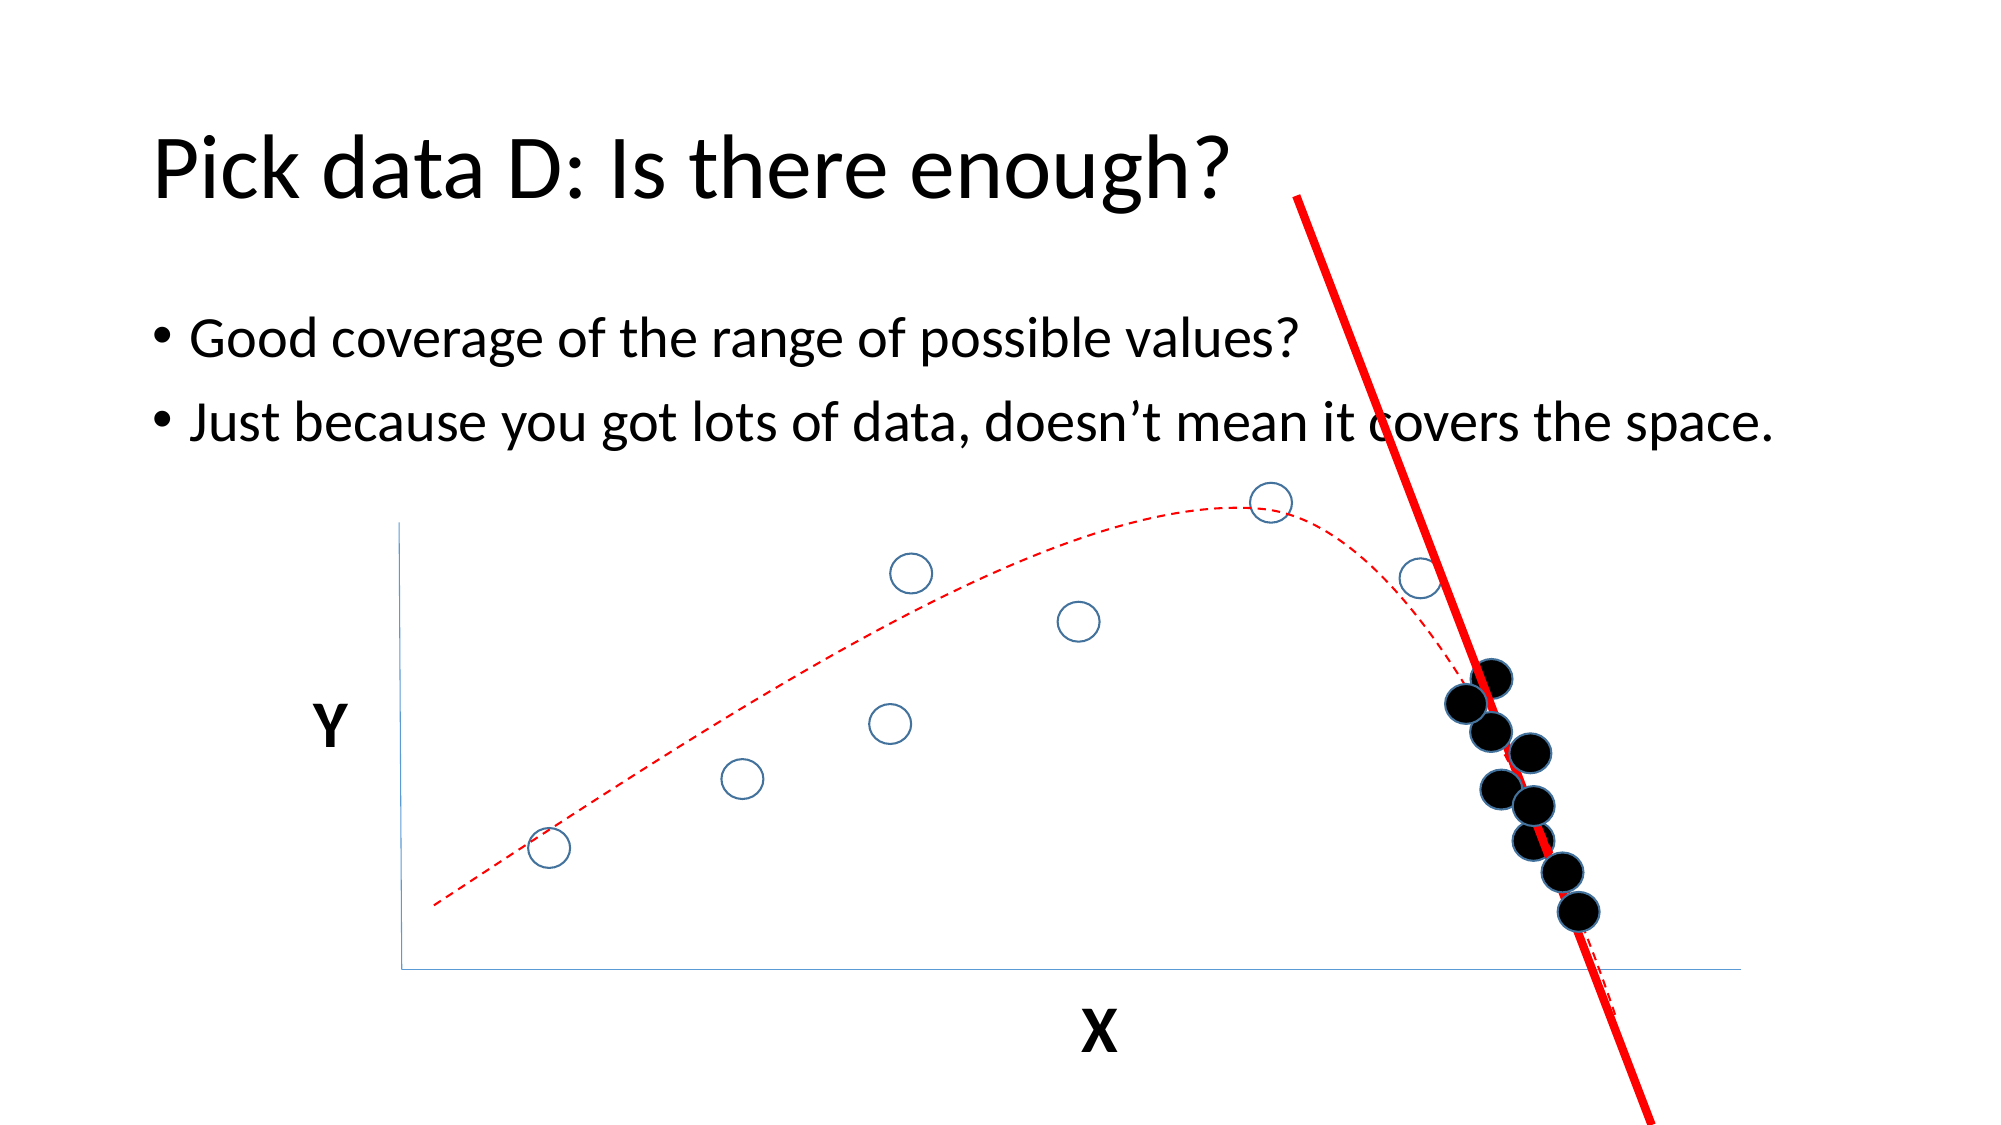

# Pick data D: Is there enough?
Good coverage of the range of possible values?
Just because you got lots of data, doesn’t mean it covers the space.

Y

X